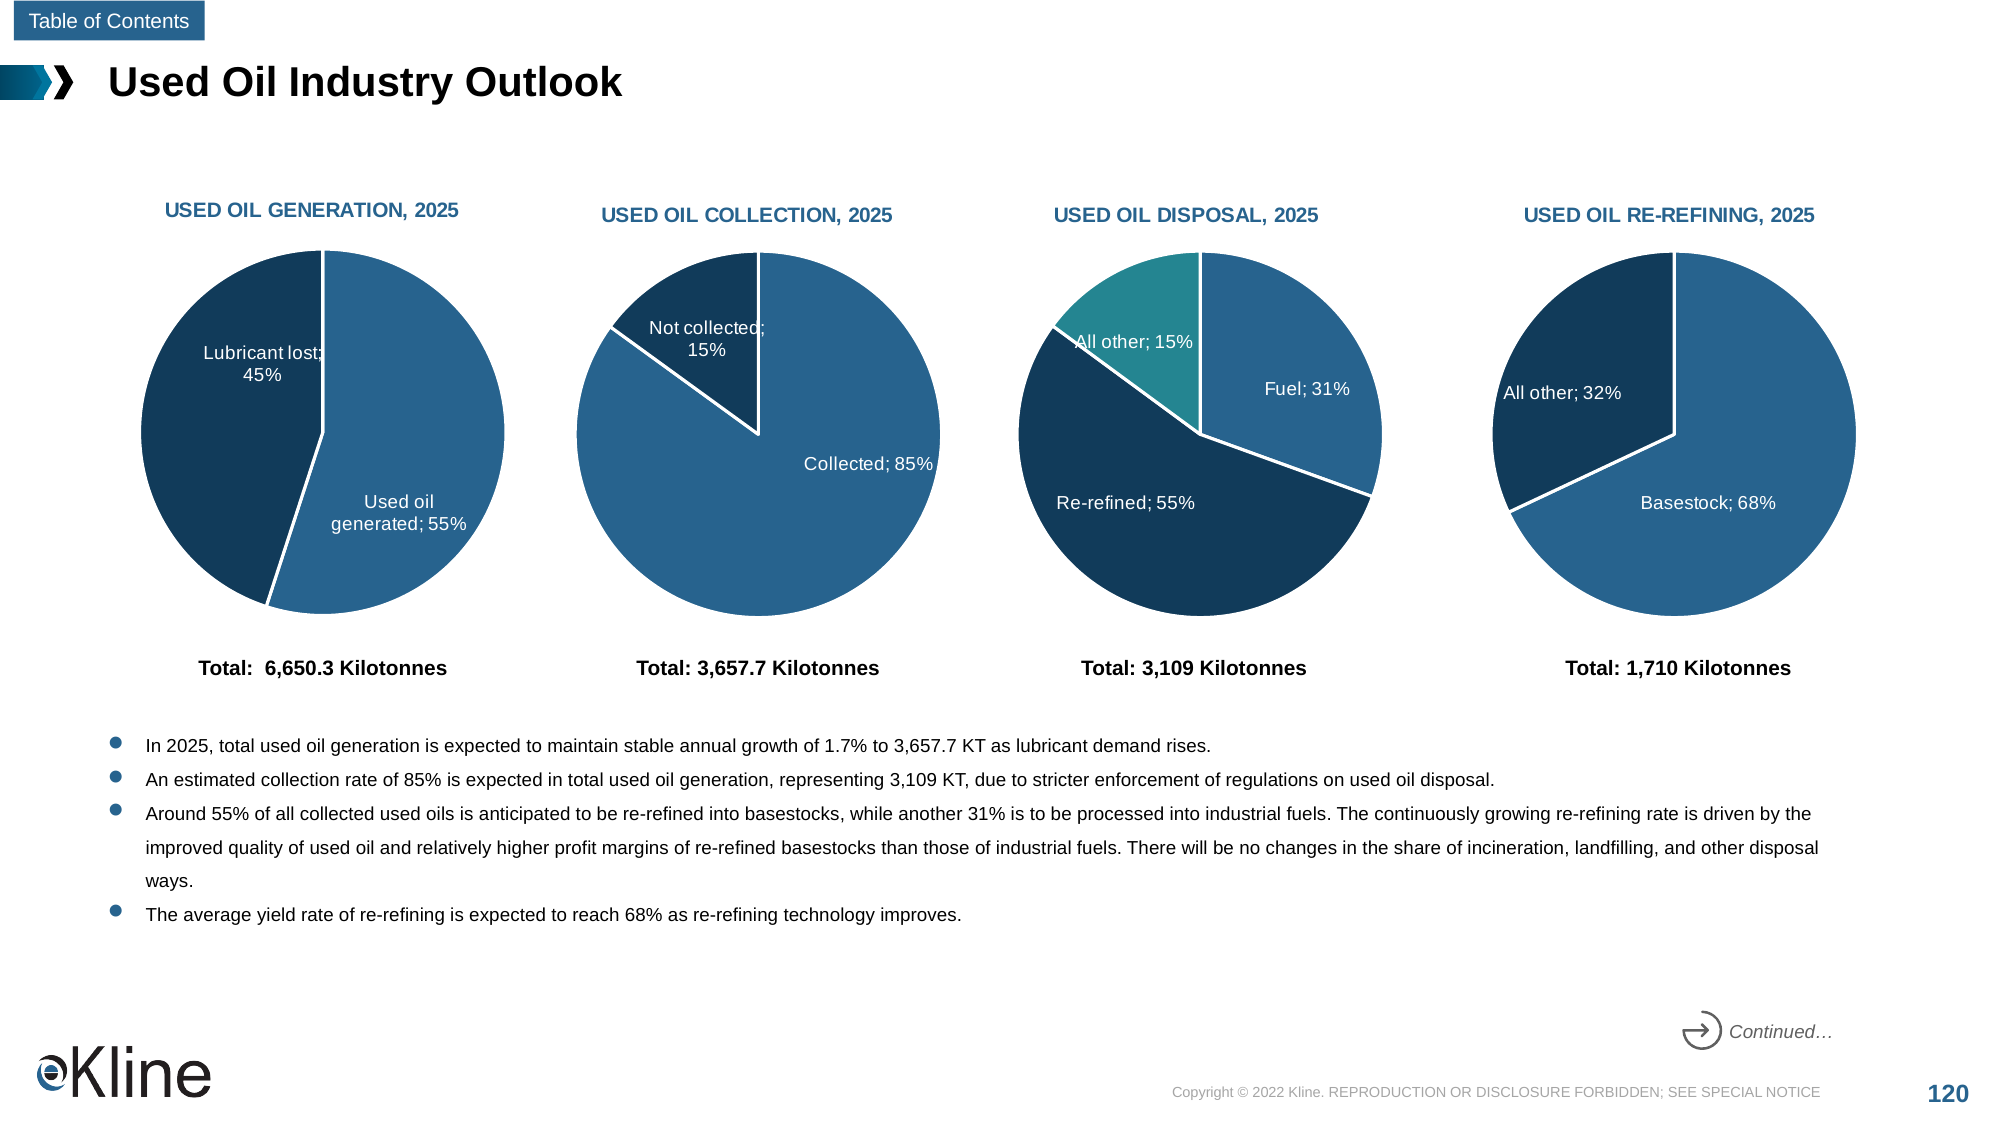

# Used Oil Industry Outlook

### Chart: USED OIL GENERATION, 2025

| Category | Sales |
|---|---|
| Used oil generated | 0.55 |
| Lubricant lost | 0.45 |

### Chart: USED OIL COLLECTION, 2025

| Category | Sales |
|---|---|
| Collected | 0.85 |
| Not collected | 0.15 |

### Chart: USED OIL DISPOSAL, 2025

| Category | Sales |
|---|---|
| Fuel | 0.305 |
| Re-refined | 0.545 |
| All other | 0.149 |

### Chart: USED OIL RE-REFINING, 2025

| Category | Sales |
|---|---|
| Basestock | 0.68 |
| All other | 0.32 |
Total:  6,650.3 Kilotonnes
Total: 3,657.7 Kilotonnes
Total: 3,109 Kilotonnes
Total: 1,710 Kilotonnes
In 2025, total used oil generation is expected to maintain stable annual growth of 1.7% to 3,657.7 KT as lubricant demand rises.
An estimated collection rate of 85% is expected in total used oil generation, representing 3,109 KT, due to stricter enforcement of regulations on used oil disposal.
Around 55% of all collected used oils is anticipated to be re-refined into basestocks, while another 31% is to be processed into industrial fuels. The continuously growing re-refining rate is driven by the improved quality of used oil and relatively higher profit margins of re-refined basestocks than those of industrial fuels. There will be no changes in the share of incineration, landfilling, and other disposal ways.
The average yield rate of re-refining is expected to reach 68% as re-refining technology improves.

Continued…